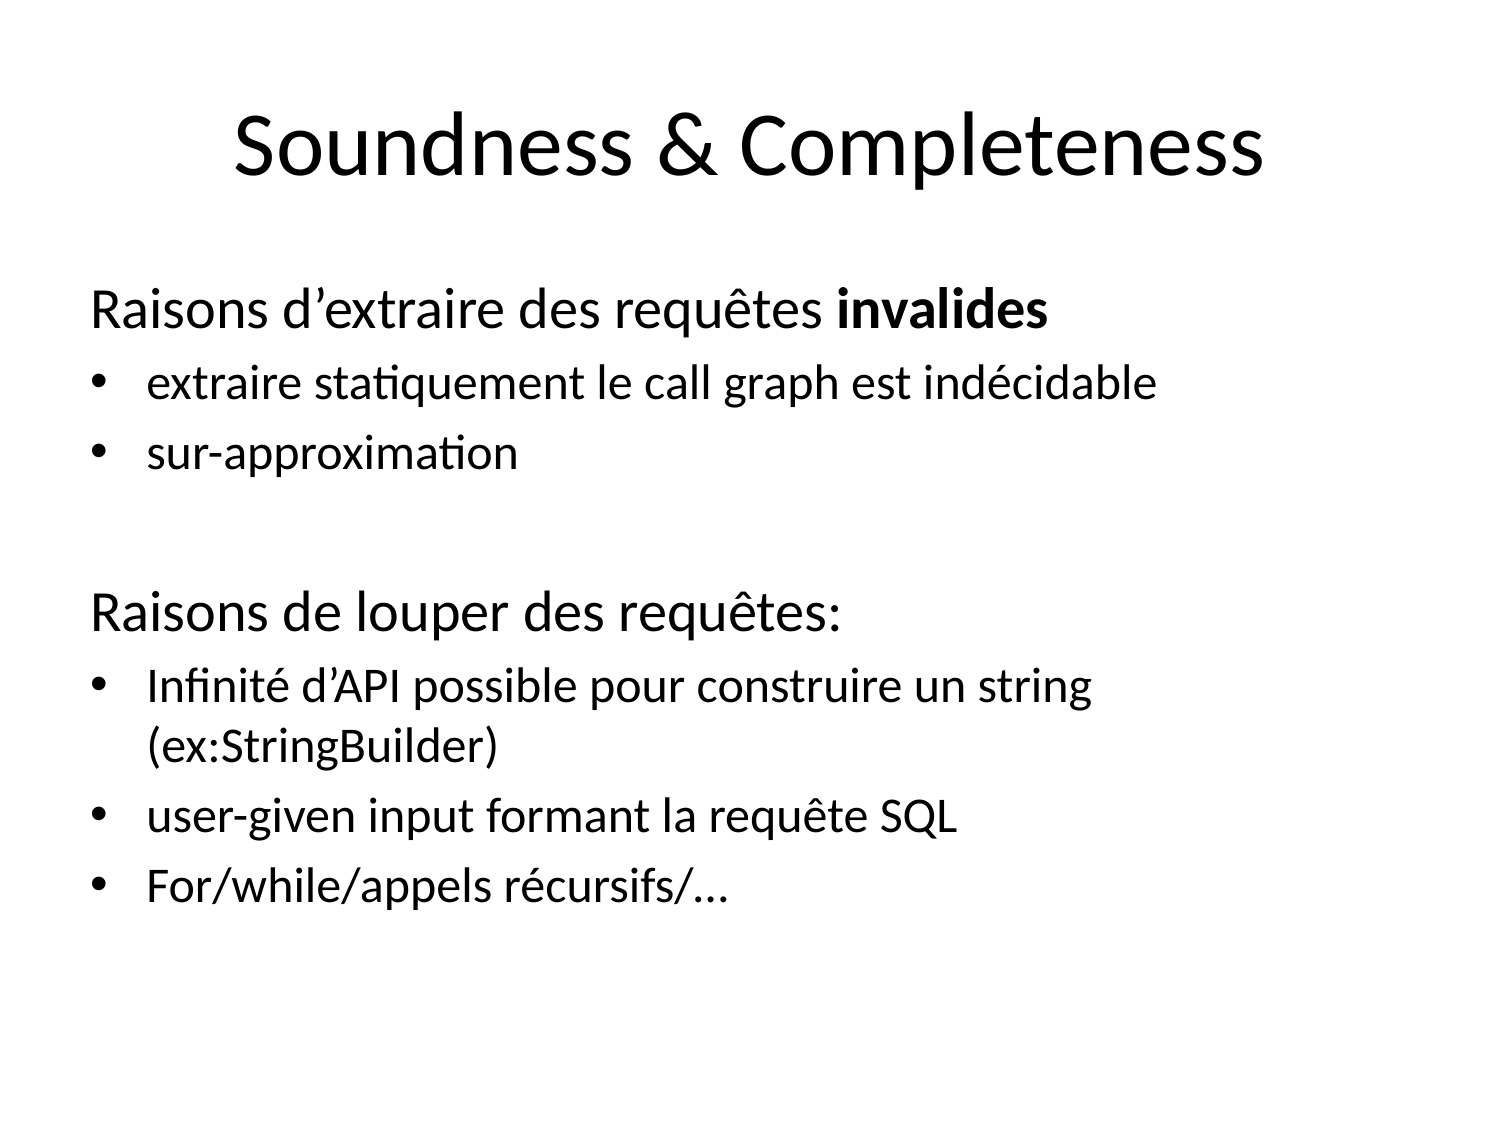

# Soundness & Completeness
Raisons d’extraire des requêtes invalides
extraire statiquement le call graph est indécidable
sur-approximation

Raisons de louper des requêtes:
Infinité d’API possible pour construire un string (ex:StringBuilder)
user-given input formant la requête SQL
For/while/appels récursifs/…